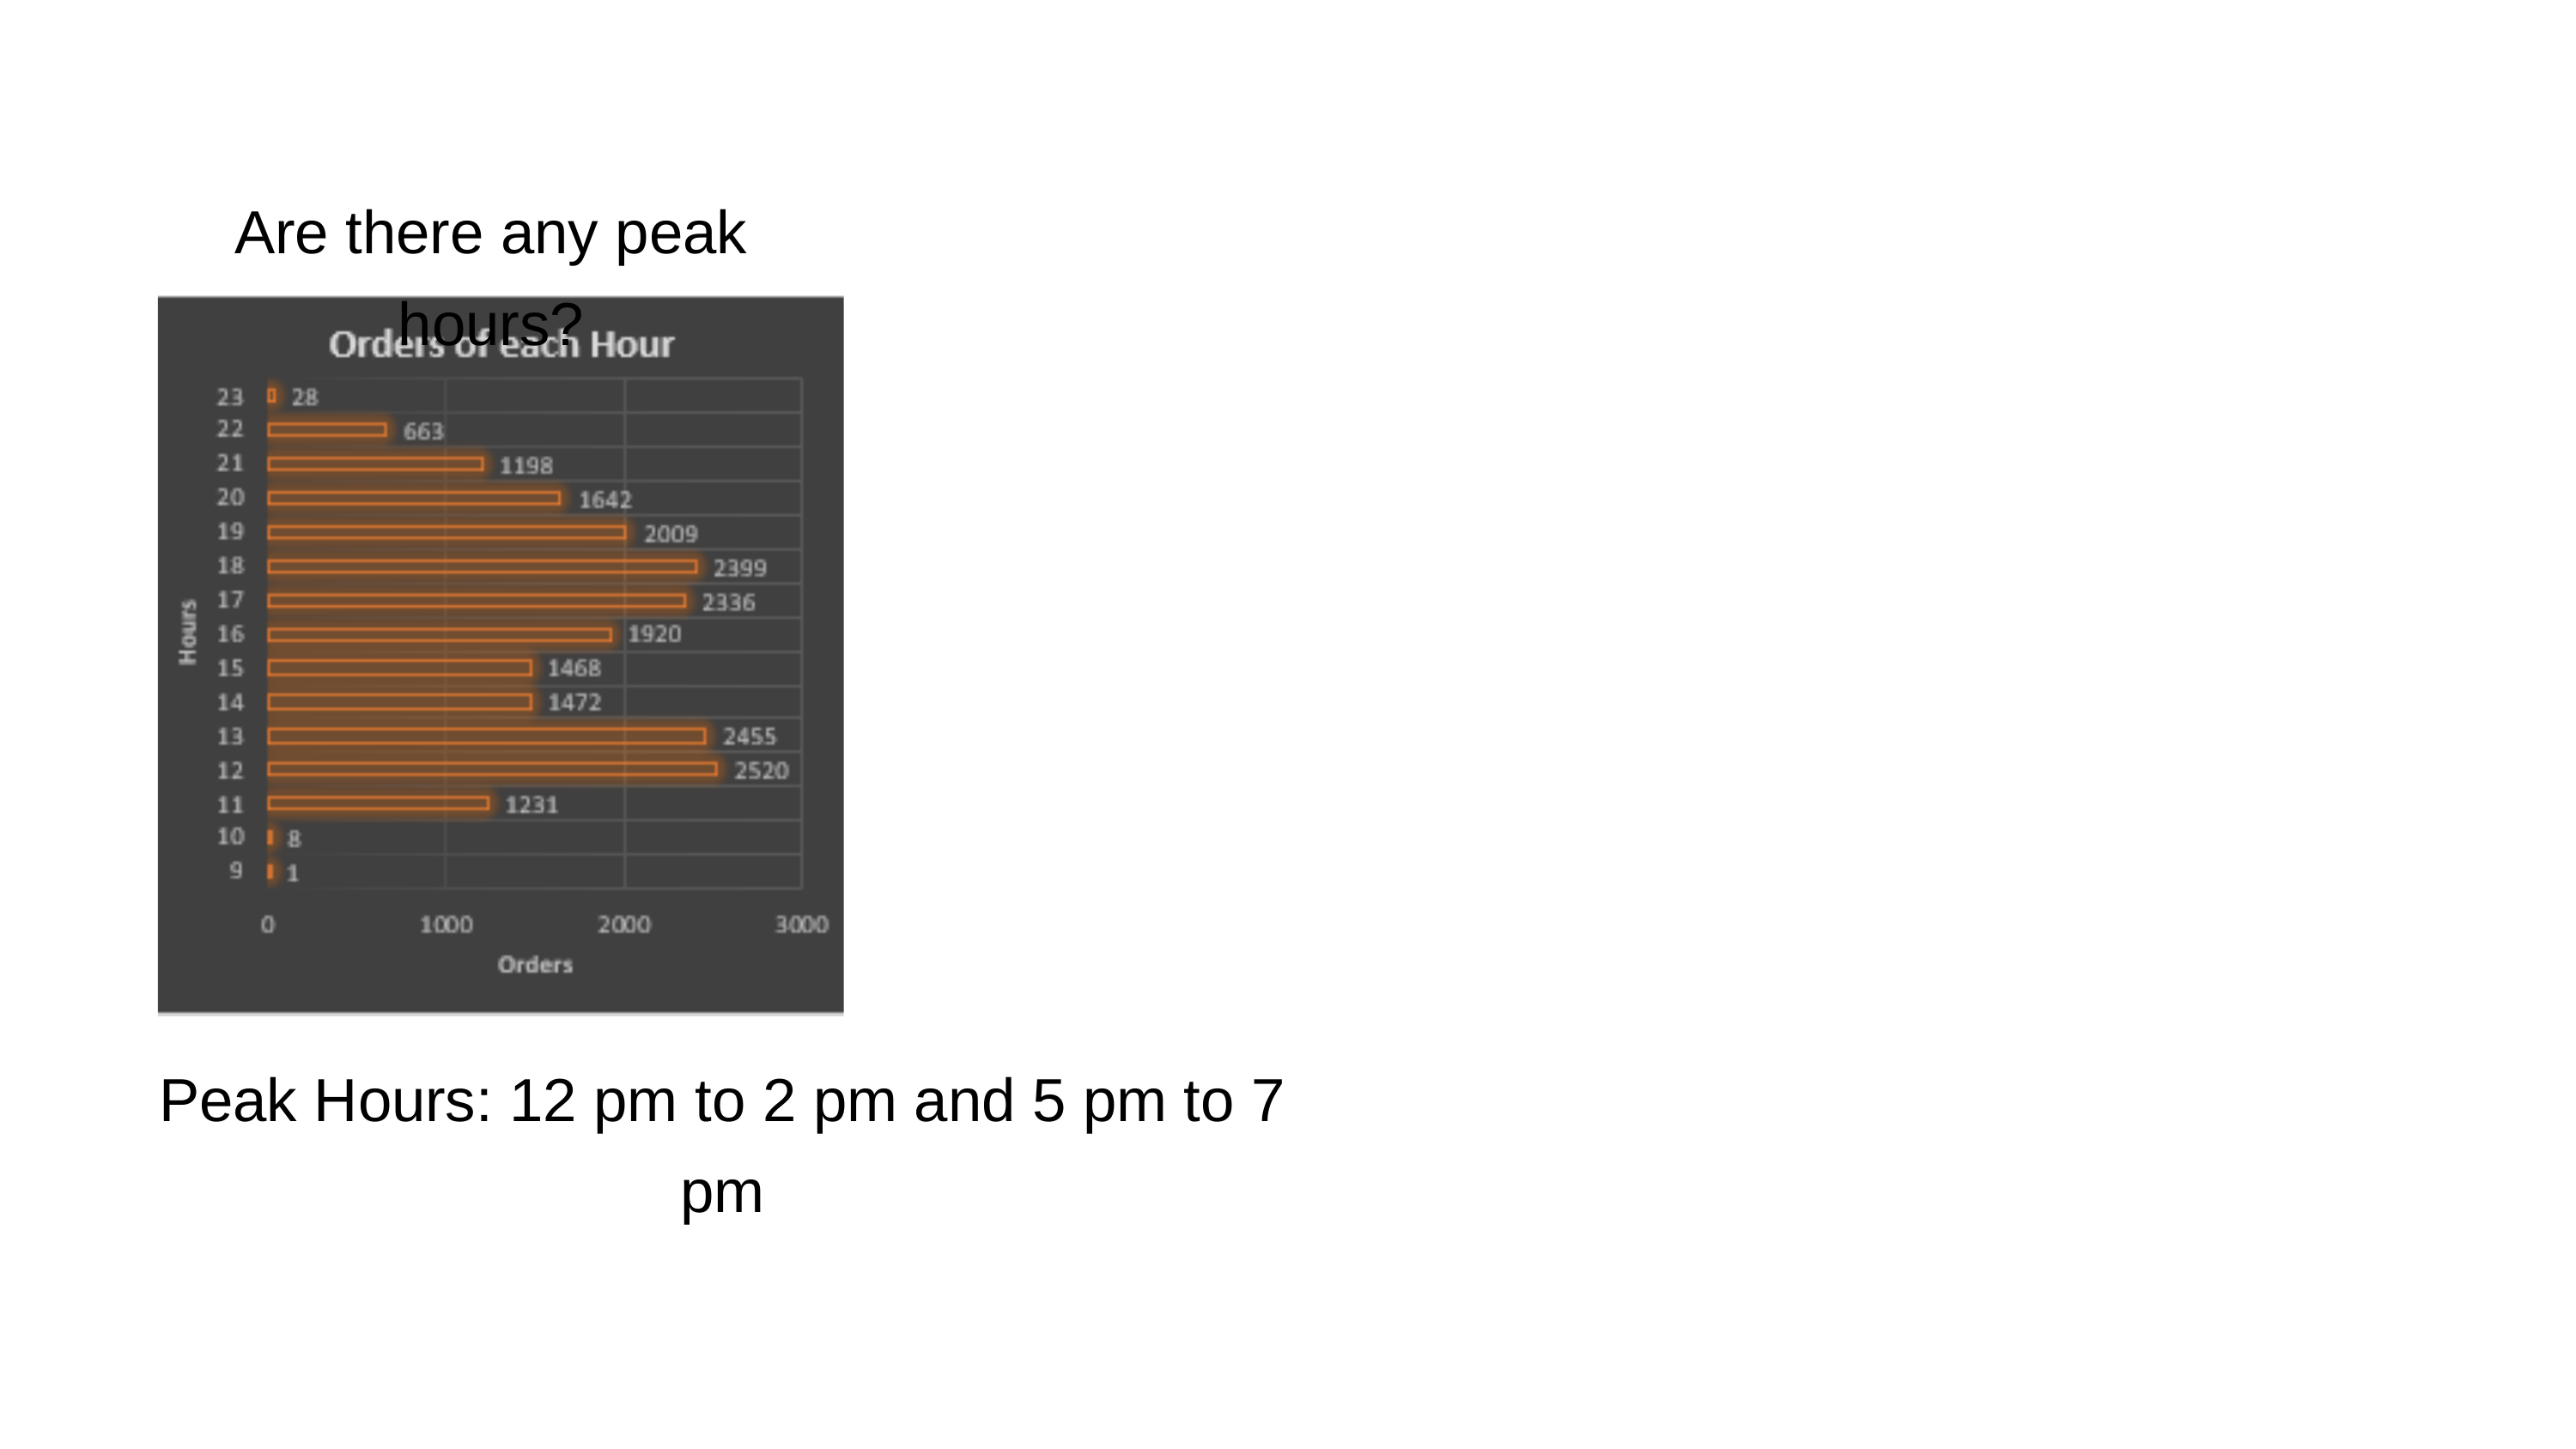

Are there any peak hours?

Peak Hours: 12 pm to 2 pm and 5 pm to 7 pm